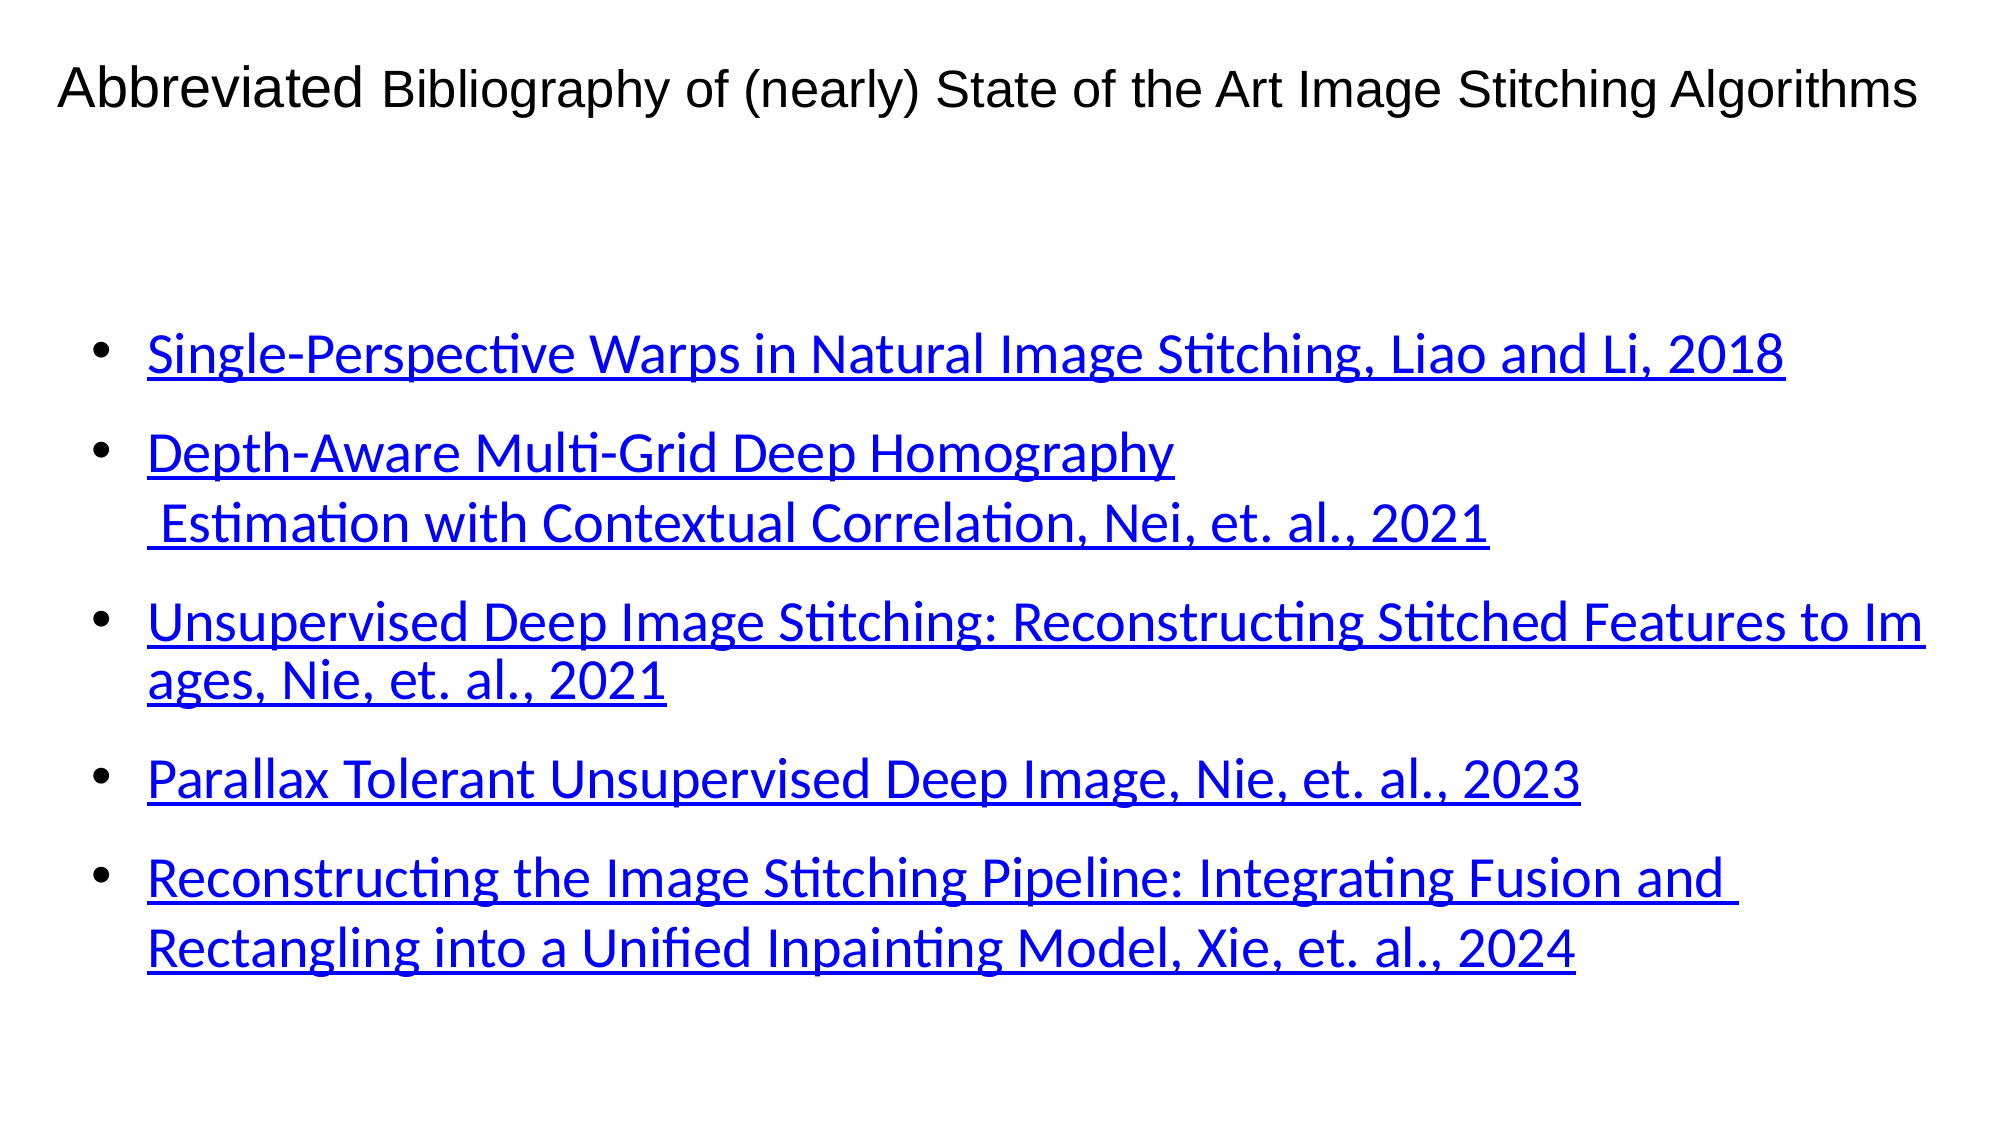

# Abbreviated Bibliography of (nearly) State of the Art Image Stitching Algorithms
Single-Perspective Warps in Natural Image Stitching, Liao and Li, 2018
Depth-Aware Multi-Grid Deep Homography Estimation with Contextual Correlation, Nei, et. al., 2021
Unsupervised Deep Image Stitching: Reconstructing Stitched Features to Images, Nie, et. al., 2021
Parallax Tolerant Unsupervised Deep Image, Nie, et. al., 2023
Reconstructing the Image Stitching Pipeline: Integrating Fusion and Rectangling into a Unified Inpainting Model, Xie, et. al., 2024